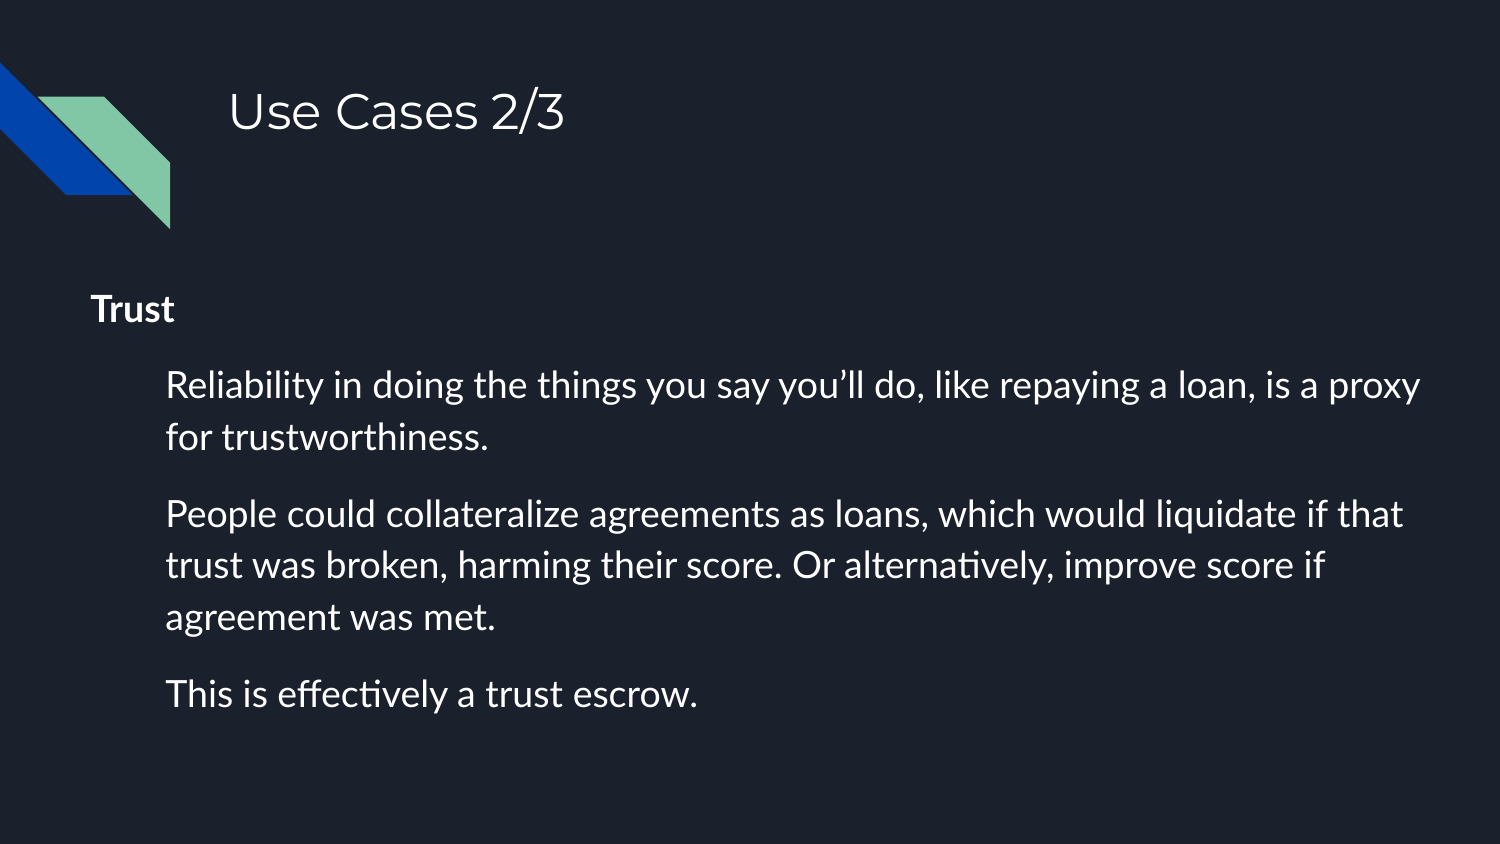

# Use Cases 2/3
Trust
Reliability in doing the things you say you’ll do, like repaying a loan, is a proxy for trustworthiness.
People could collateralize agreements as loans, which would liquidate if that trust was broken, harming their score. Or alternatively, improve score if agreement was met.
This is effectively a trust escrow.